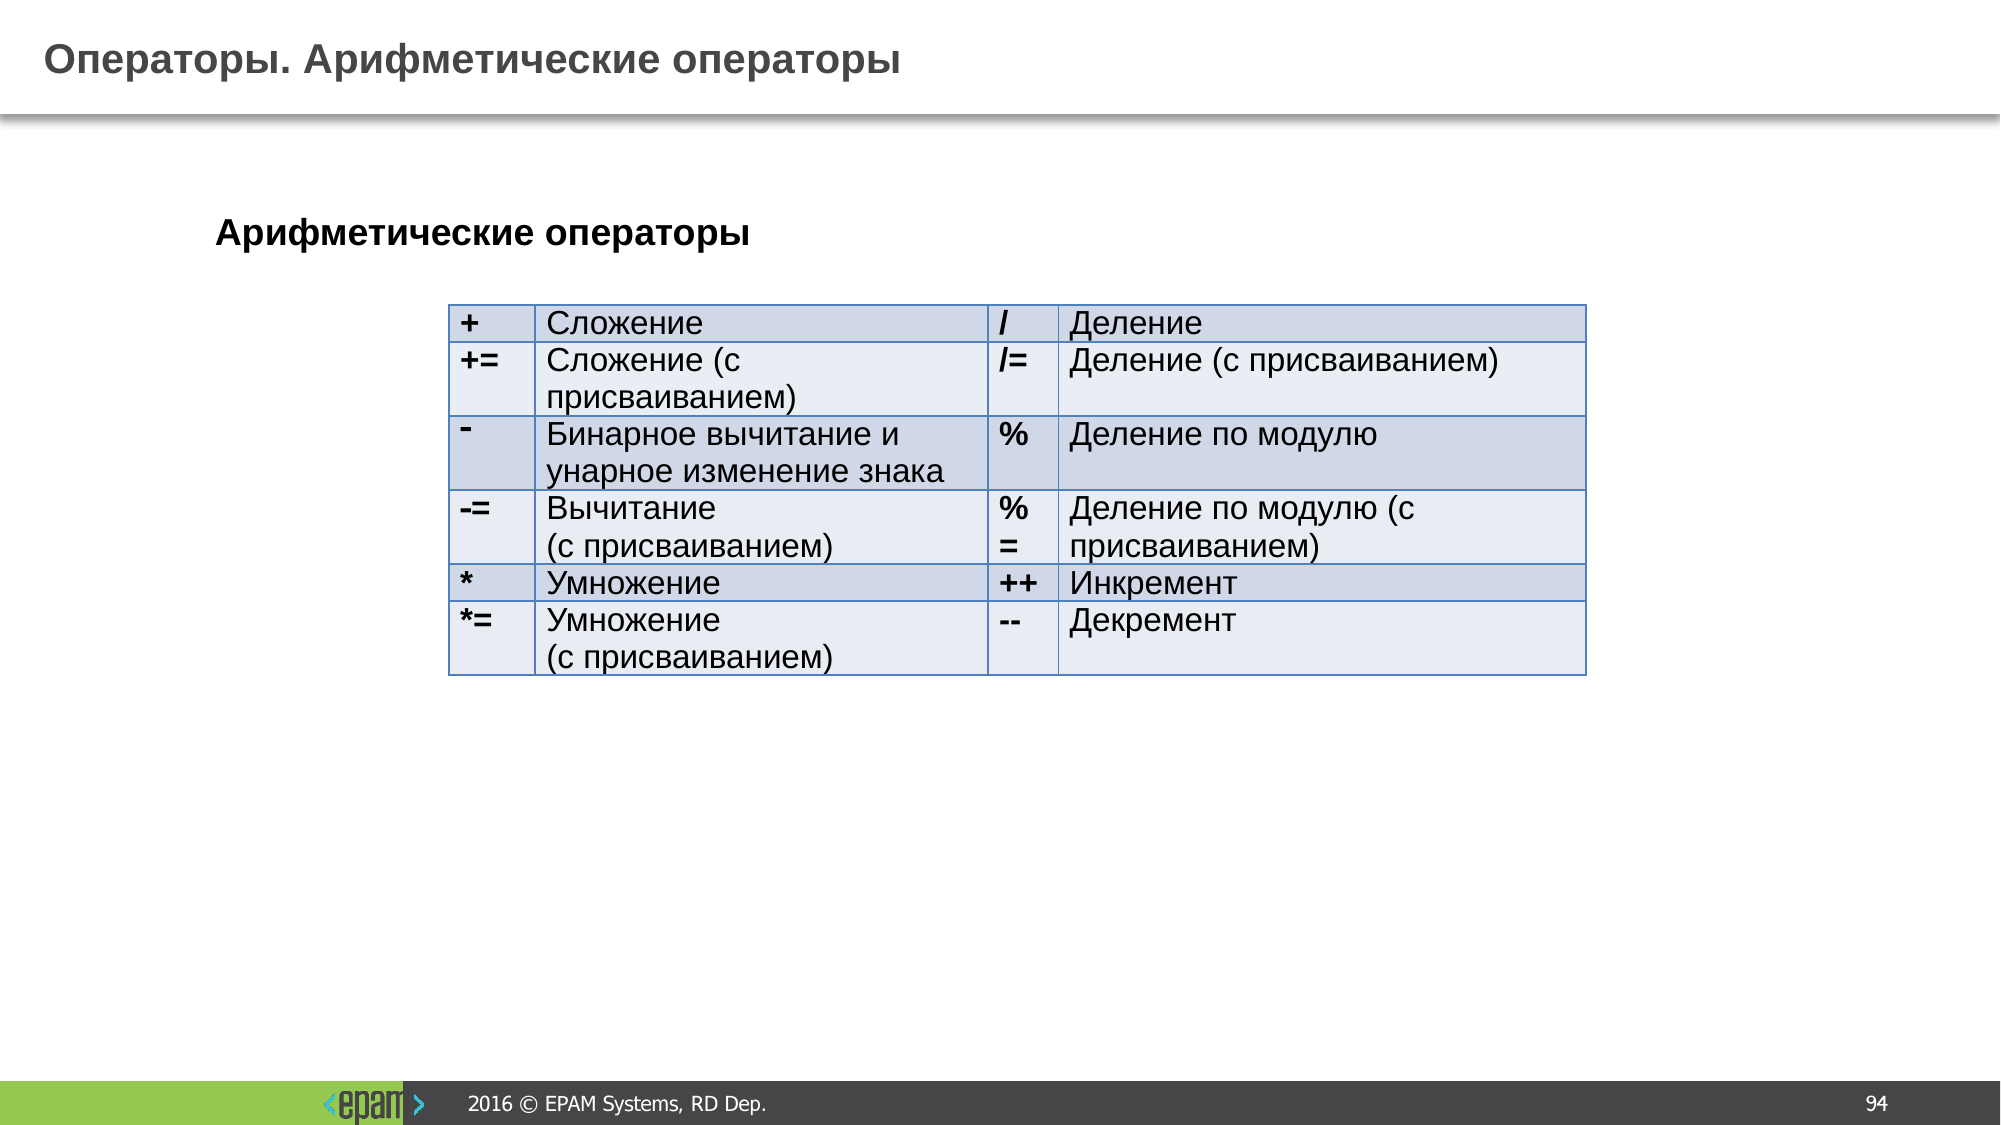

# Операторы. Арифметические операторы
Арифметические операторы

| + | Сложение | / | Деление |
| --- | --- | --- | --- |
| += | Сложение (с присваиванием) | /= | Деление (с присваиванием) |
| − | Бинарное вычитание и унарное изменение знака | % | Деление по модулю |
| −= | Вычитание (с присваиванием) | %= | Деление по модулю (с присваиванием) |
| \* | Умножение | ++ | Инкремент |
| \*= | Умножение (с присваиванием) | -- | Декремент |
2016 © EPAM Systems, RD Dep.
94